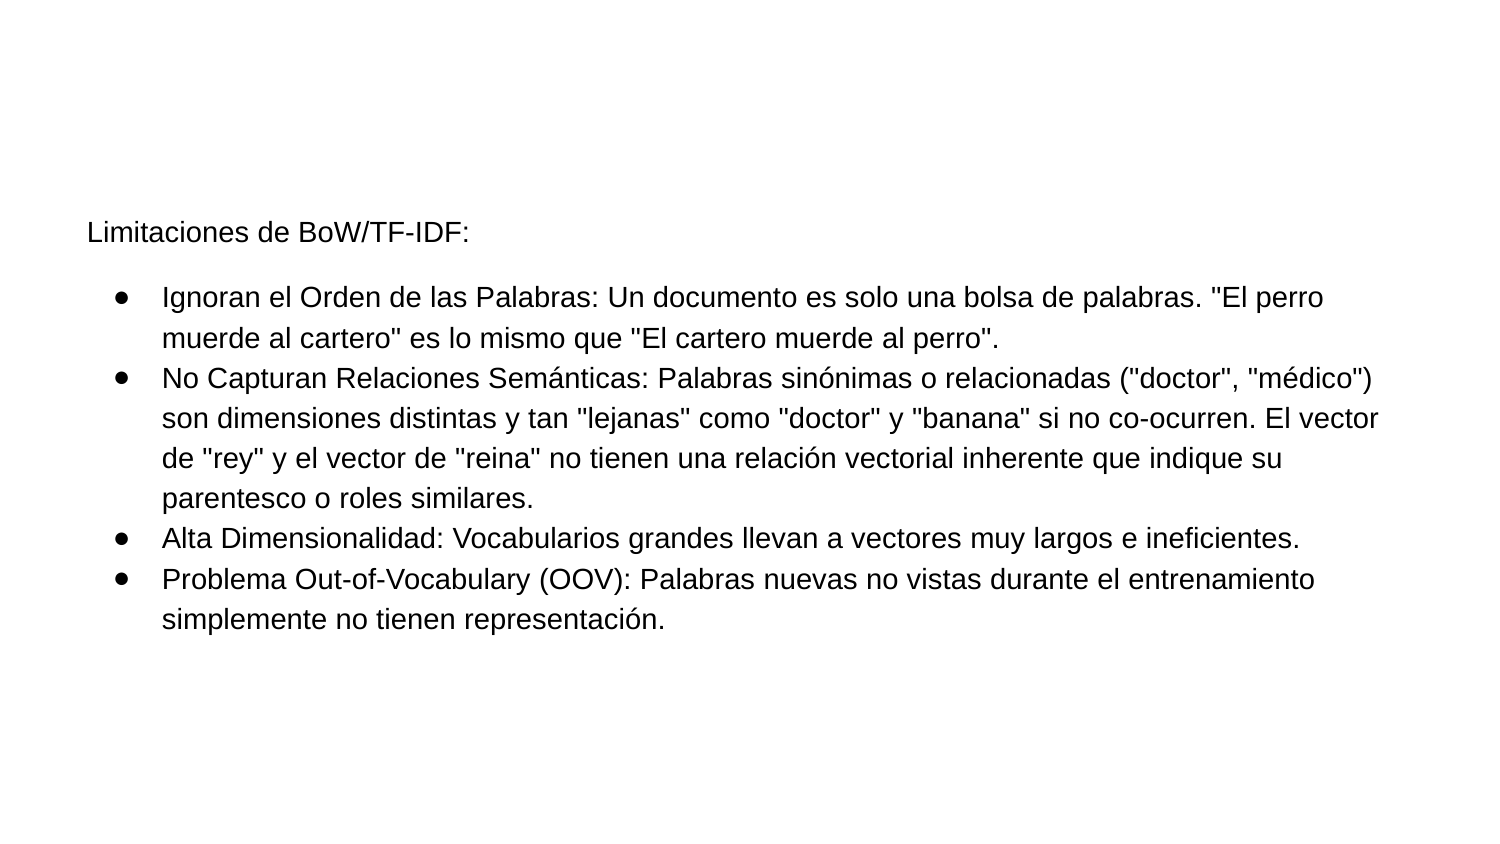

Limitaciones de BoW/TF-IDF:
Ignoran el Orden de las Palabras: Un documento es solo una bolsa de palabras. "El perro muerde al cartero" es lo mismo que "El cartero muerde al perro".
No Capturan Relaciones Semánticas: Palabras sinónimas o relacionadas ("doctor", "médico") son dimensiones distintas y tan "lejanas" como "doctor" y "banana" si no co-ocurren. El vector de "rey" y el vector de "reina" no tienen una relación vectorial inherente que indique su parentesco o roles similares.
Alta Dimensionalidad: Vocabularios grandes llevan a vectores muy largos e ineficientes.
Problema Out-of-Vocabulary (OOV): Palabras nuevas no vistas durante el entrenamiento simplemente no tienen representación.